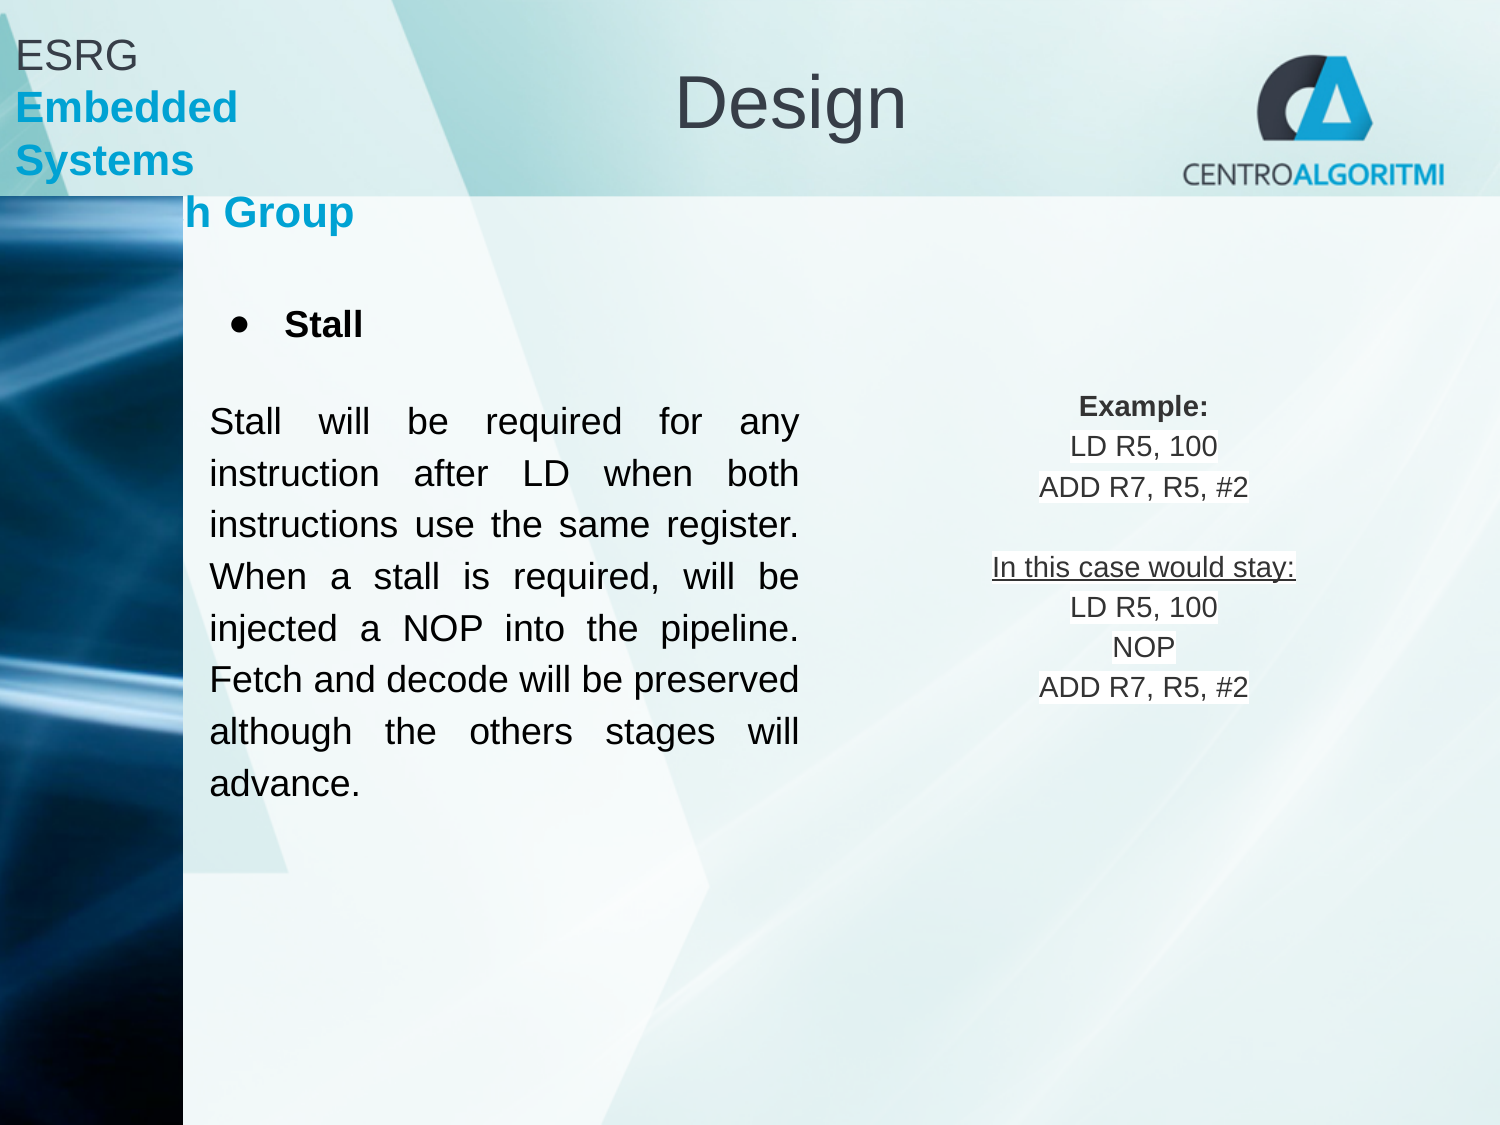

Design

Stall

Stall will be required for any instruction after LD when both instructions use the same register. When a stall is required, will be injected a NOP into the pipeline. Fetch and decode will be preserved although the others stages will advance.

Example:
LD R5, 100
ADD R7, R5, #2

In this case would stay:
LD R5, 100
NOP
ADD R7, R5, #2